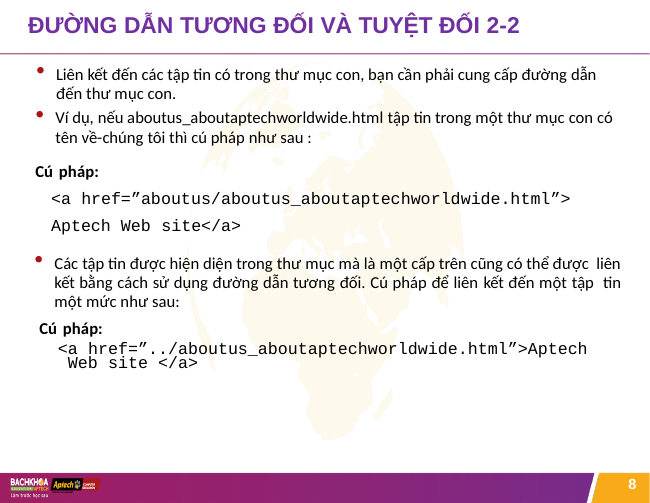

# ĐƯỜNG DẪN TƯƠNG ĐỐI VÀ TUYỆT ĐỐI 2-2
Liên kết đến các tập tin có trong thư mục con, bạn cần phải cung cấp đường dẫn  đến thư mục con.
Ví dụ, nếu aboutus_aboutaptechworldwide.html tập tin trong một thư mục con có tên về-chúng tôi thì cú pháp như sau :
Cú pháp:
<a href=”aboutus/aboutus_aboutaptechworldwide.html”>
Aptech Web site</a>
Các tập tin được hiện diện trong thư mục mà là một cấp trên cũng có thể được  liên kết bằng cách sử dụng đường dẫn tương đối. Cú pháp để liên kết đến một tập  tin một mức như sau:
Cú pháp:
<a href=”../aboutus_aboutaptechworldwide.html”>Aptech  Web site </a>
8